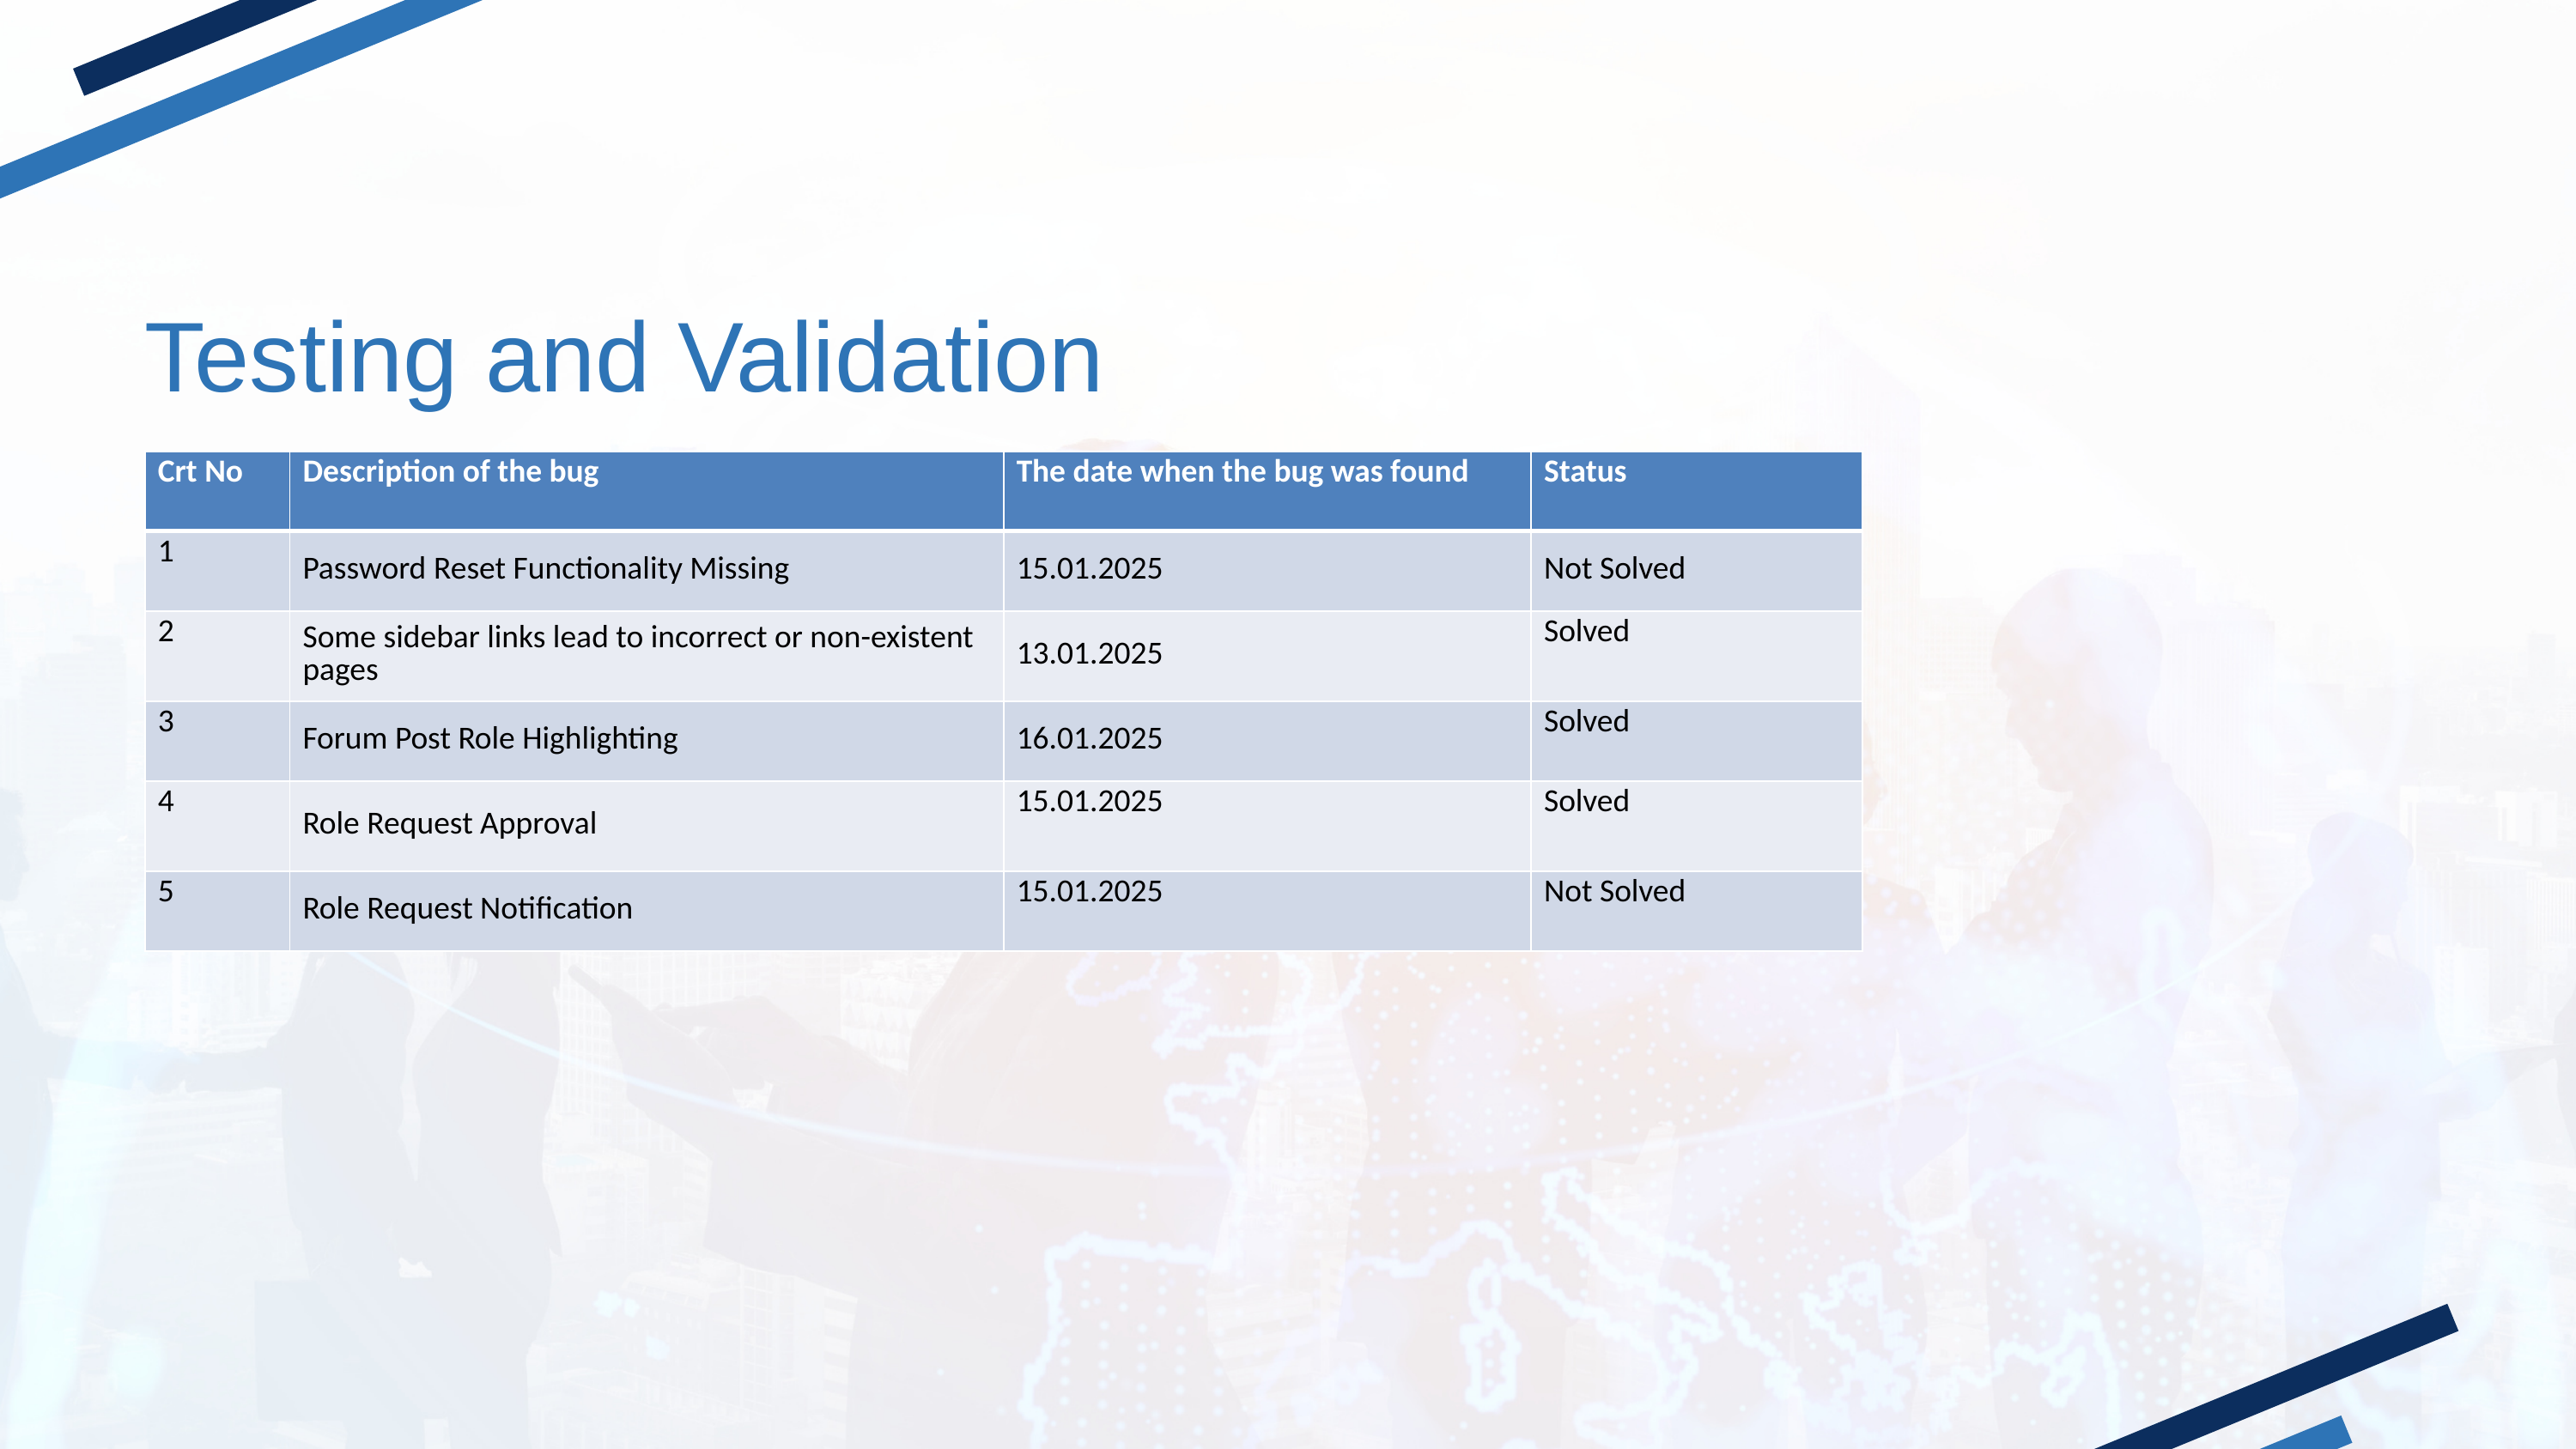

Testing and Validation
| Crt No | Description of the bug | The date when the bug was found | Status |
| --- | --- | --- | --- |
| 1 | Password Reset Functionality Missing | 15.01.2025 | Not Solved |
| 2 | Some sidebar links lead to incorrect or non-existent pages | 13.01.2025 | Solved |
| 3 | Forum Post Role Highlighting | 16.01.2025 | Solved |
| 4 | Role Request Approval | 15.01.2025 | Solved |
| 5 | Role Request Notification | 15.01.2025 | Not Solved |